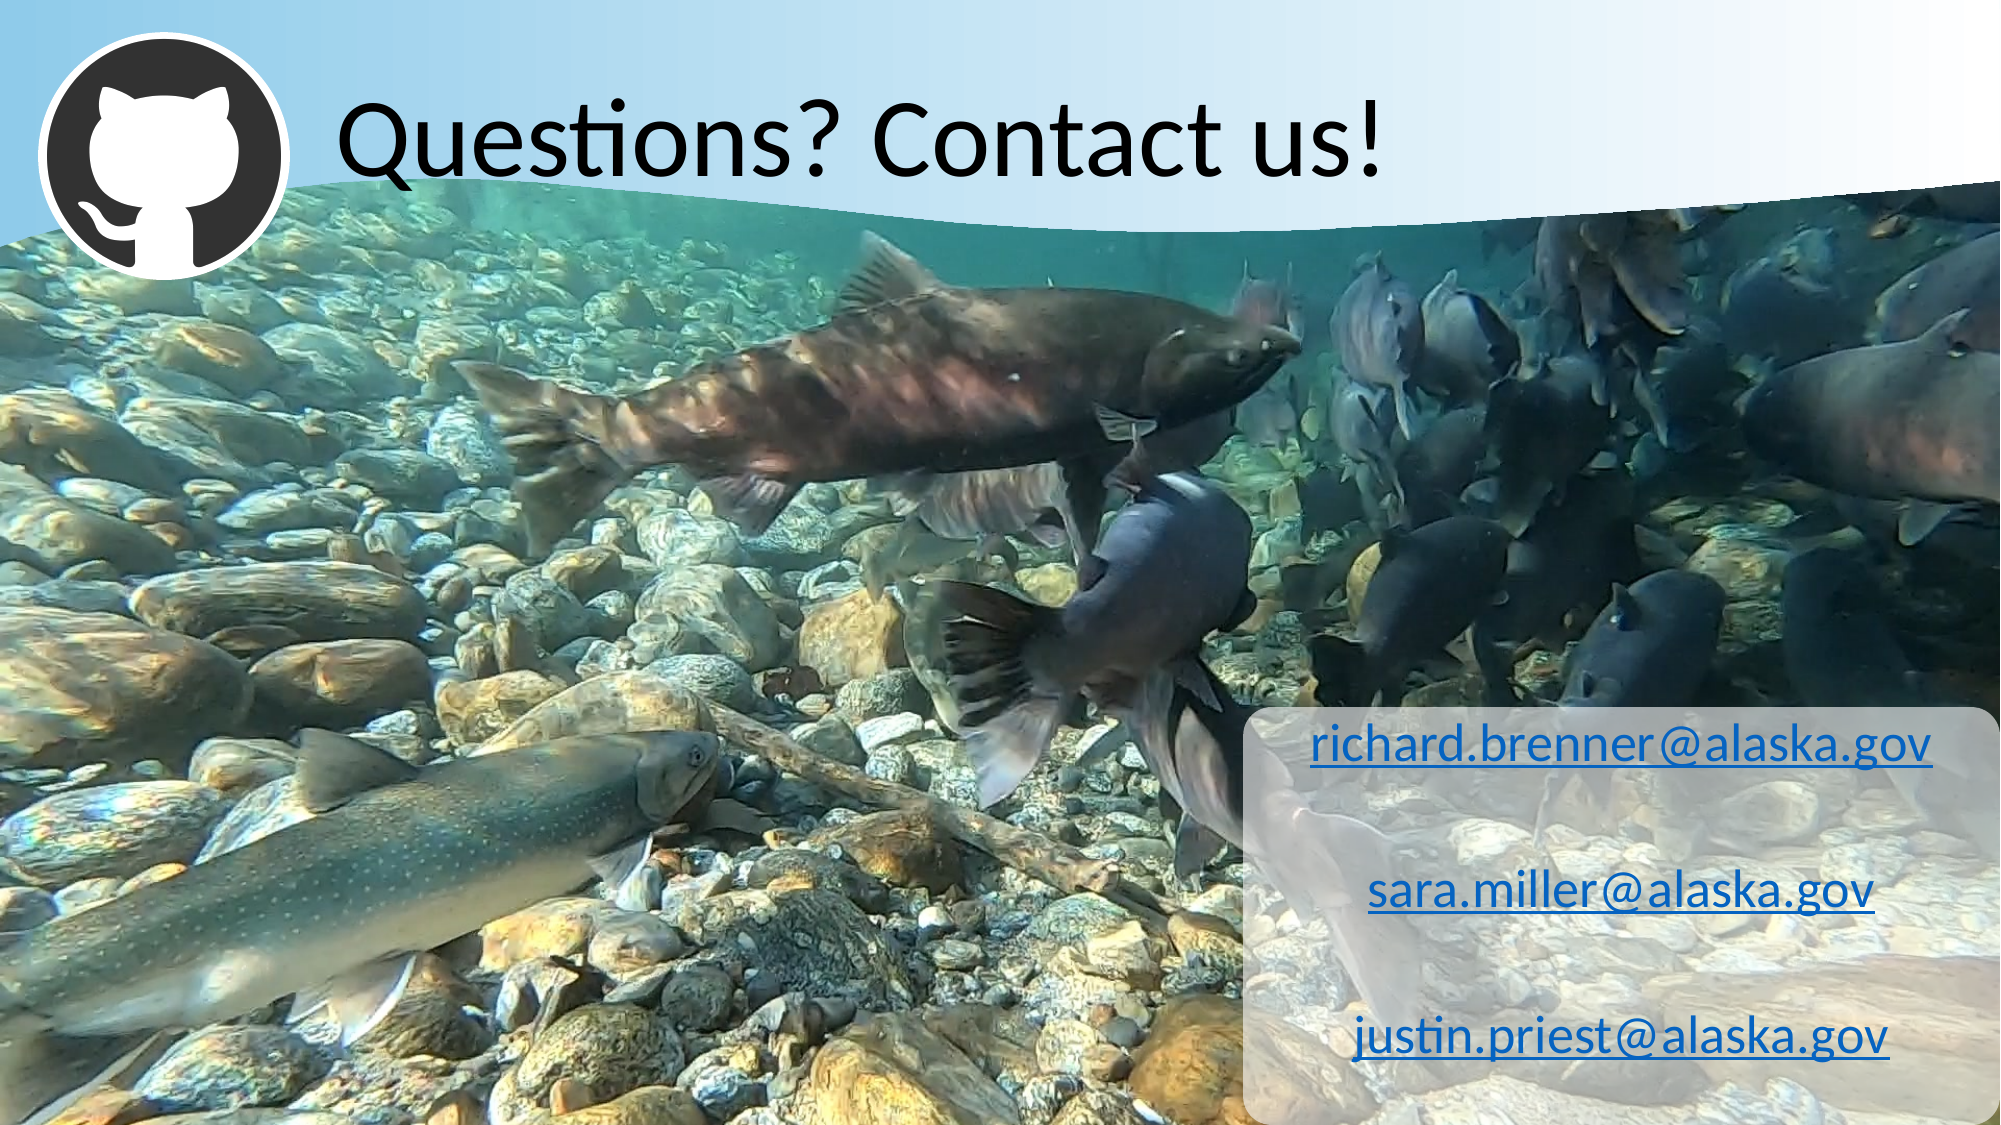

# Questions? Contact us!

richard.brenner@alaska.gov
sara.miller@alaska.gov
justin.priest@alaska.gov